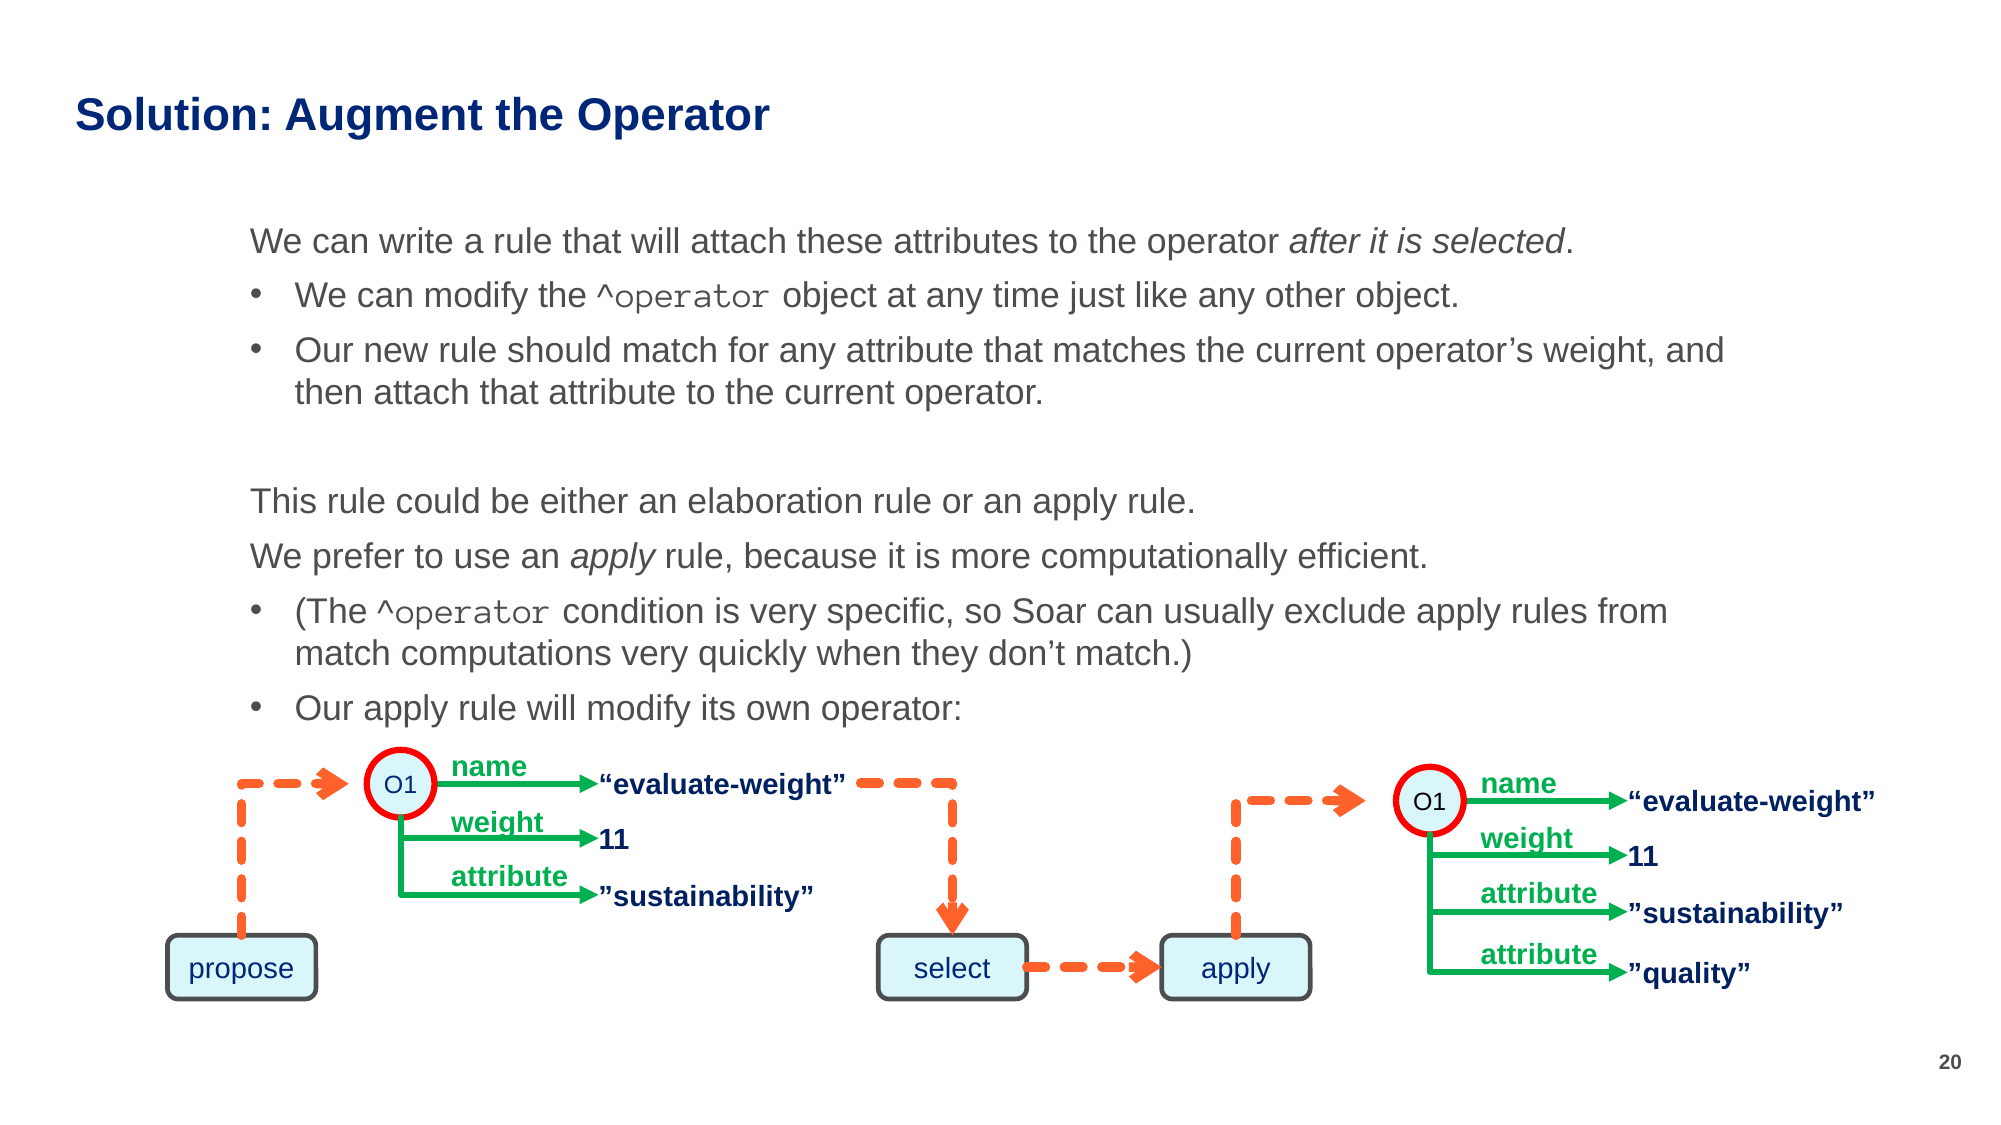

# Solution: Augment the Operator
We can write a rule that will attach these attributes to the operator after it is selected.
We can modify the ^operator object at any time just like any other object.
Our new rule should match for any attribute that matches the current operator’s weight, and then attach that attribute to the current operator.

This rule could be either an elaboration rule or an apply rule.
We prefer to use an apply rule, because it is more computationally efficient.
(The ^operator condition is very specific, so Soar can usually exclude apply rules from match computations very quickly when they don’t match.)
Our apply rule will modify its own operator:
name
O1
“evaluate-weight”
weight
11
attribute
”sustainability”
name
O1
“evaluate-weight”
weight
11
attribute
”sustainability”
attribute
”quality”
propose
select
apply